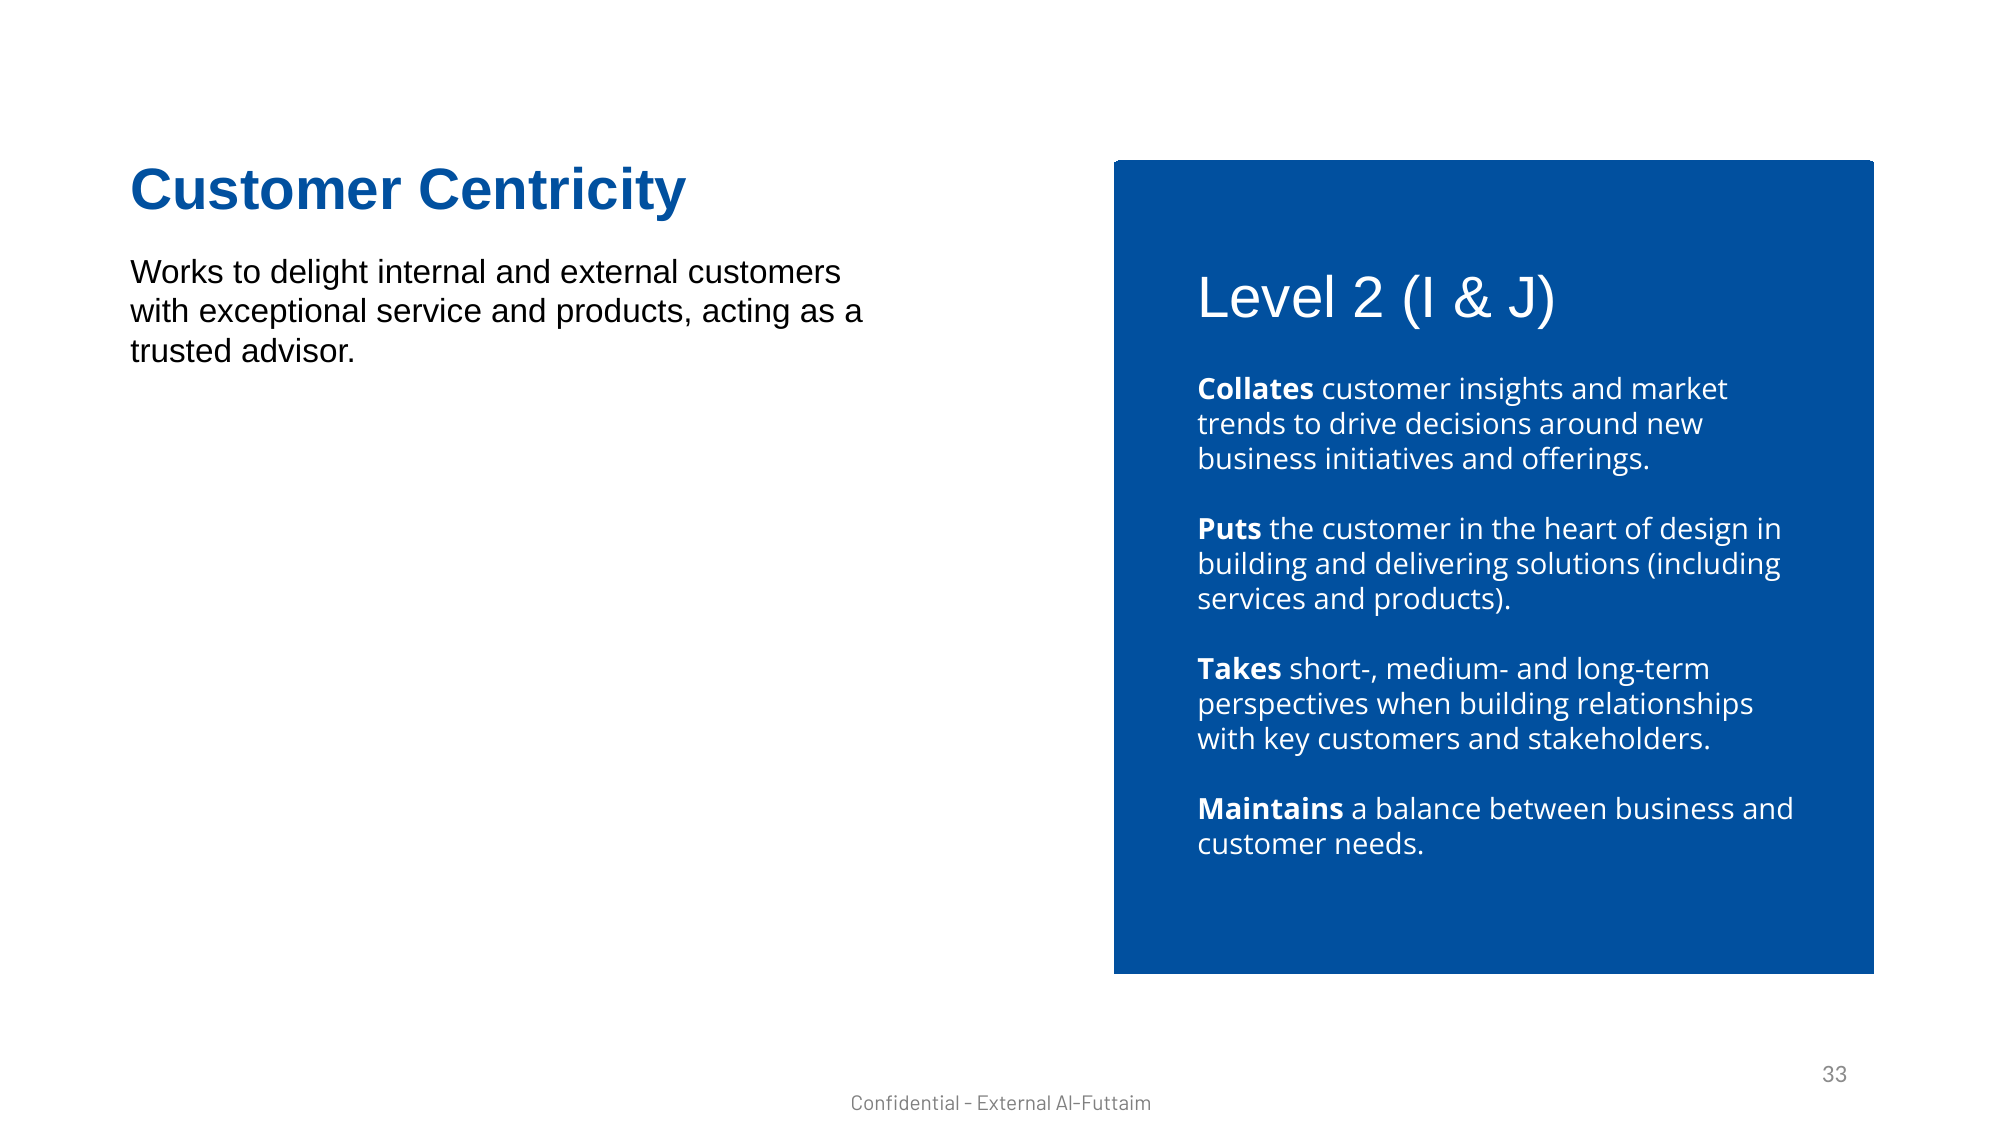

Customer Centricity

Level 2 (I & J)
Works to delight internal and external customers with exceptional service and products, acting as a trusted advisor.
Collates customer insights and market trends to drive decisions around new business initiatives and offerings.

Puts the customer in the heart of design in building and delivering solutions (including services and products).

Takes short-, medium- and long-term perspectives when building relationships with key customers and stakeholders.

Maintains a balance between business and customer needs.
33